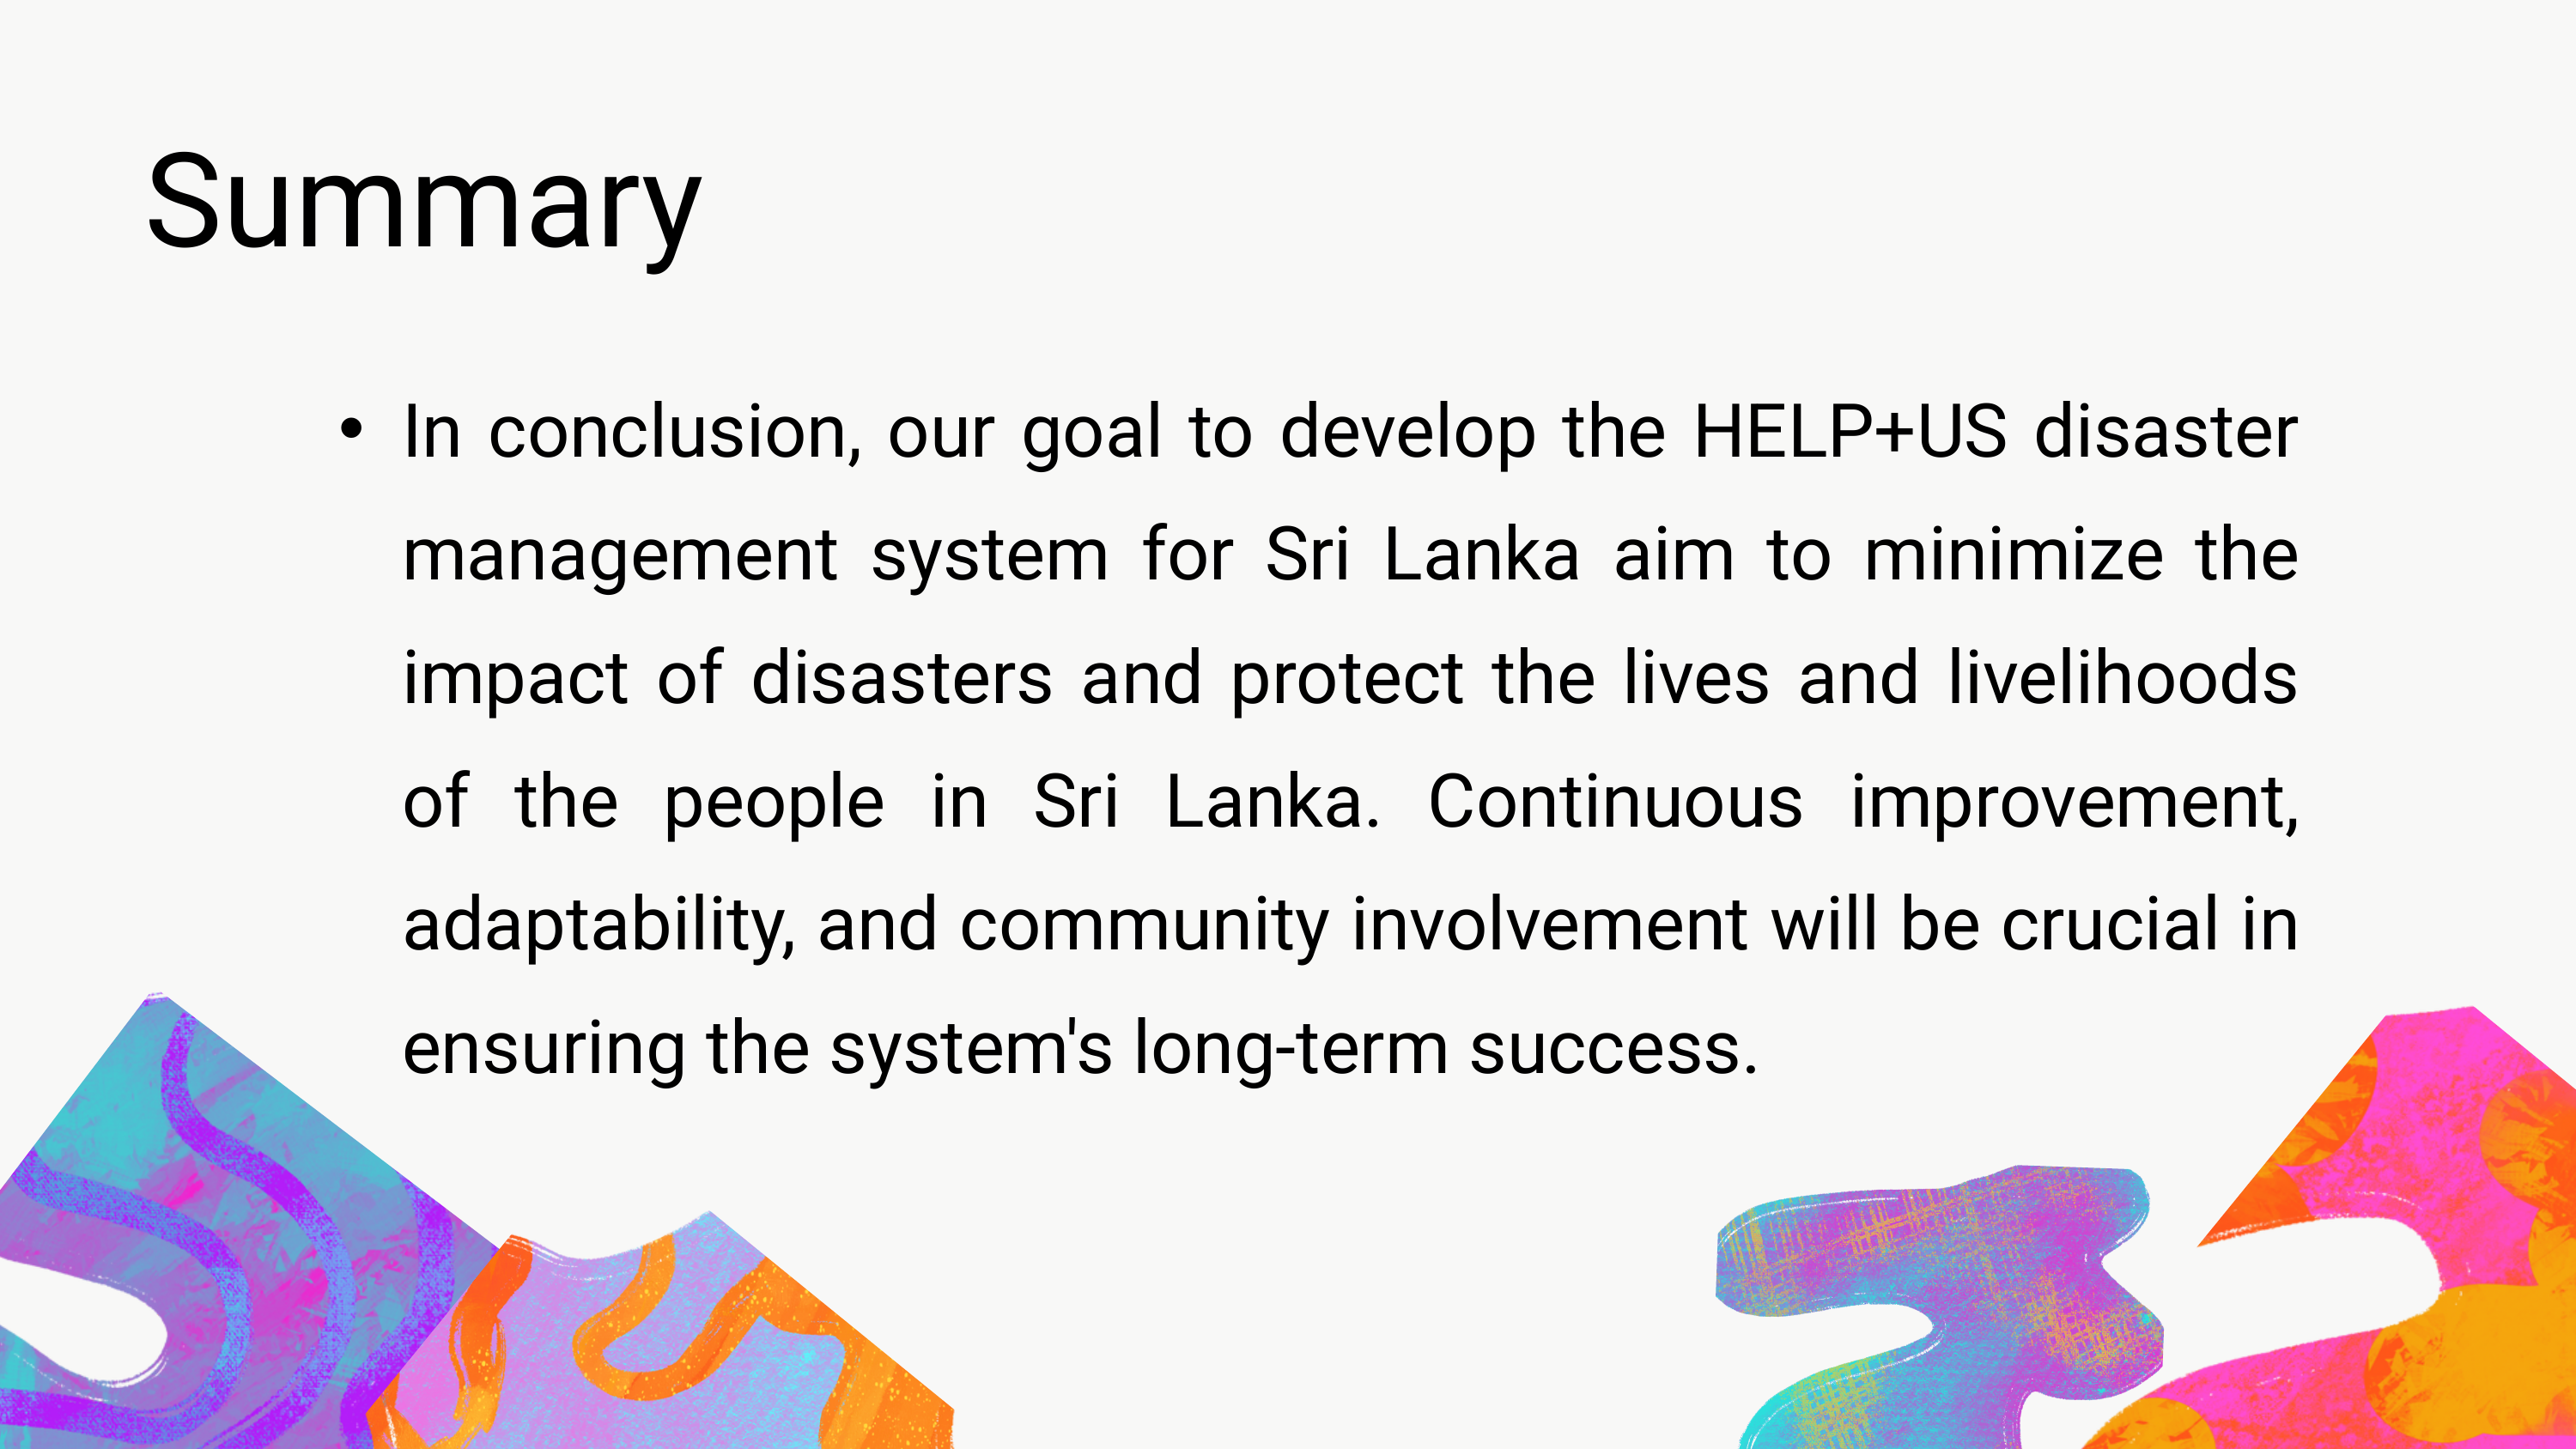

Summary
In conclusion, our goal to develop the HELP+US disaster management system for Sri Lanka aim to minimize the impact of disasters and protect the lives and livelihoods of the people in Sri Lanka. Continuous improvement, adaptability, and community involvement will be crucial in ensuring the system's long-term success.